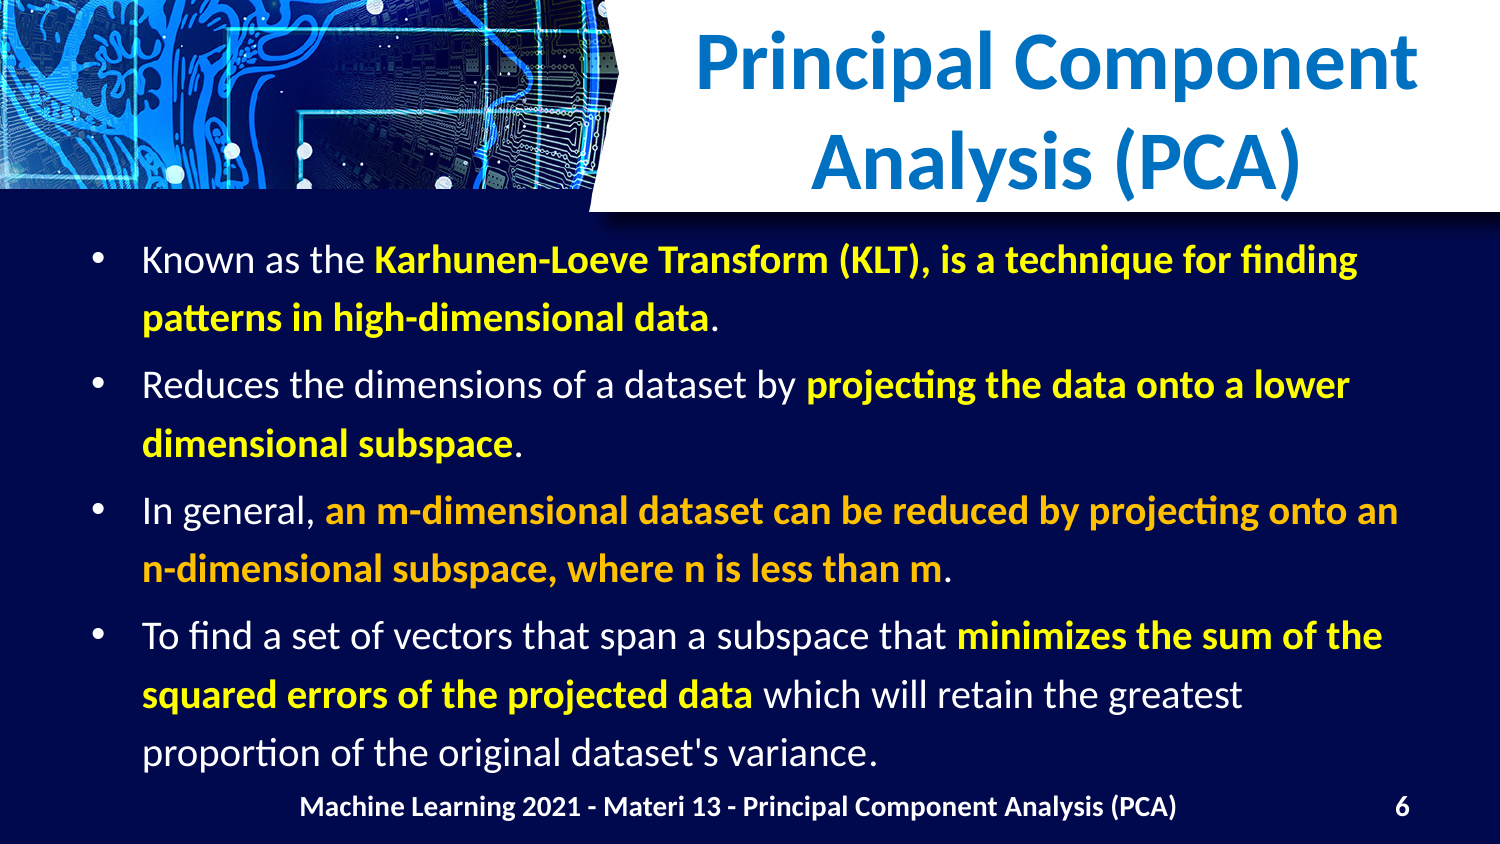

# Principal Component Analysis (PCA)
Known as the Karhunen-Loeve Transform (KLT), is a technique for finding patterns in high-dimensional data.
Reduces the dimensions of a dataset by projecting the data onto a lower dimensional subspace.
In general, an m-dimensional dataset can be reduced by projecting onto an n-dimensional subspace, where n is less than m.
To find a set of vectors that span a subspace that minimizes the sum of the squared errors of the projected data which will retain the greatest proportion of the original dataset's variance.
Machine Learning 2021 - Materi 13 - Principal Component Analysis (PCA)
6